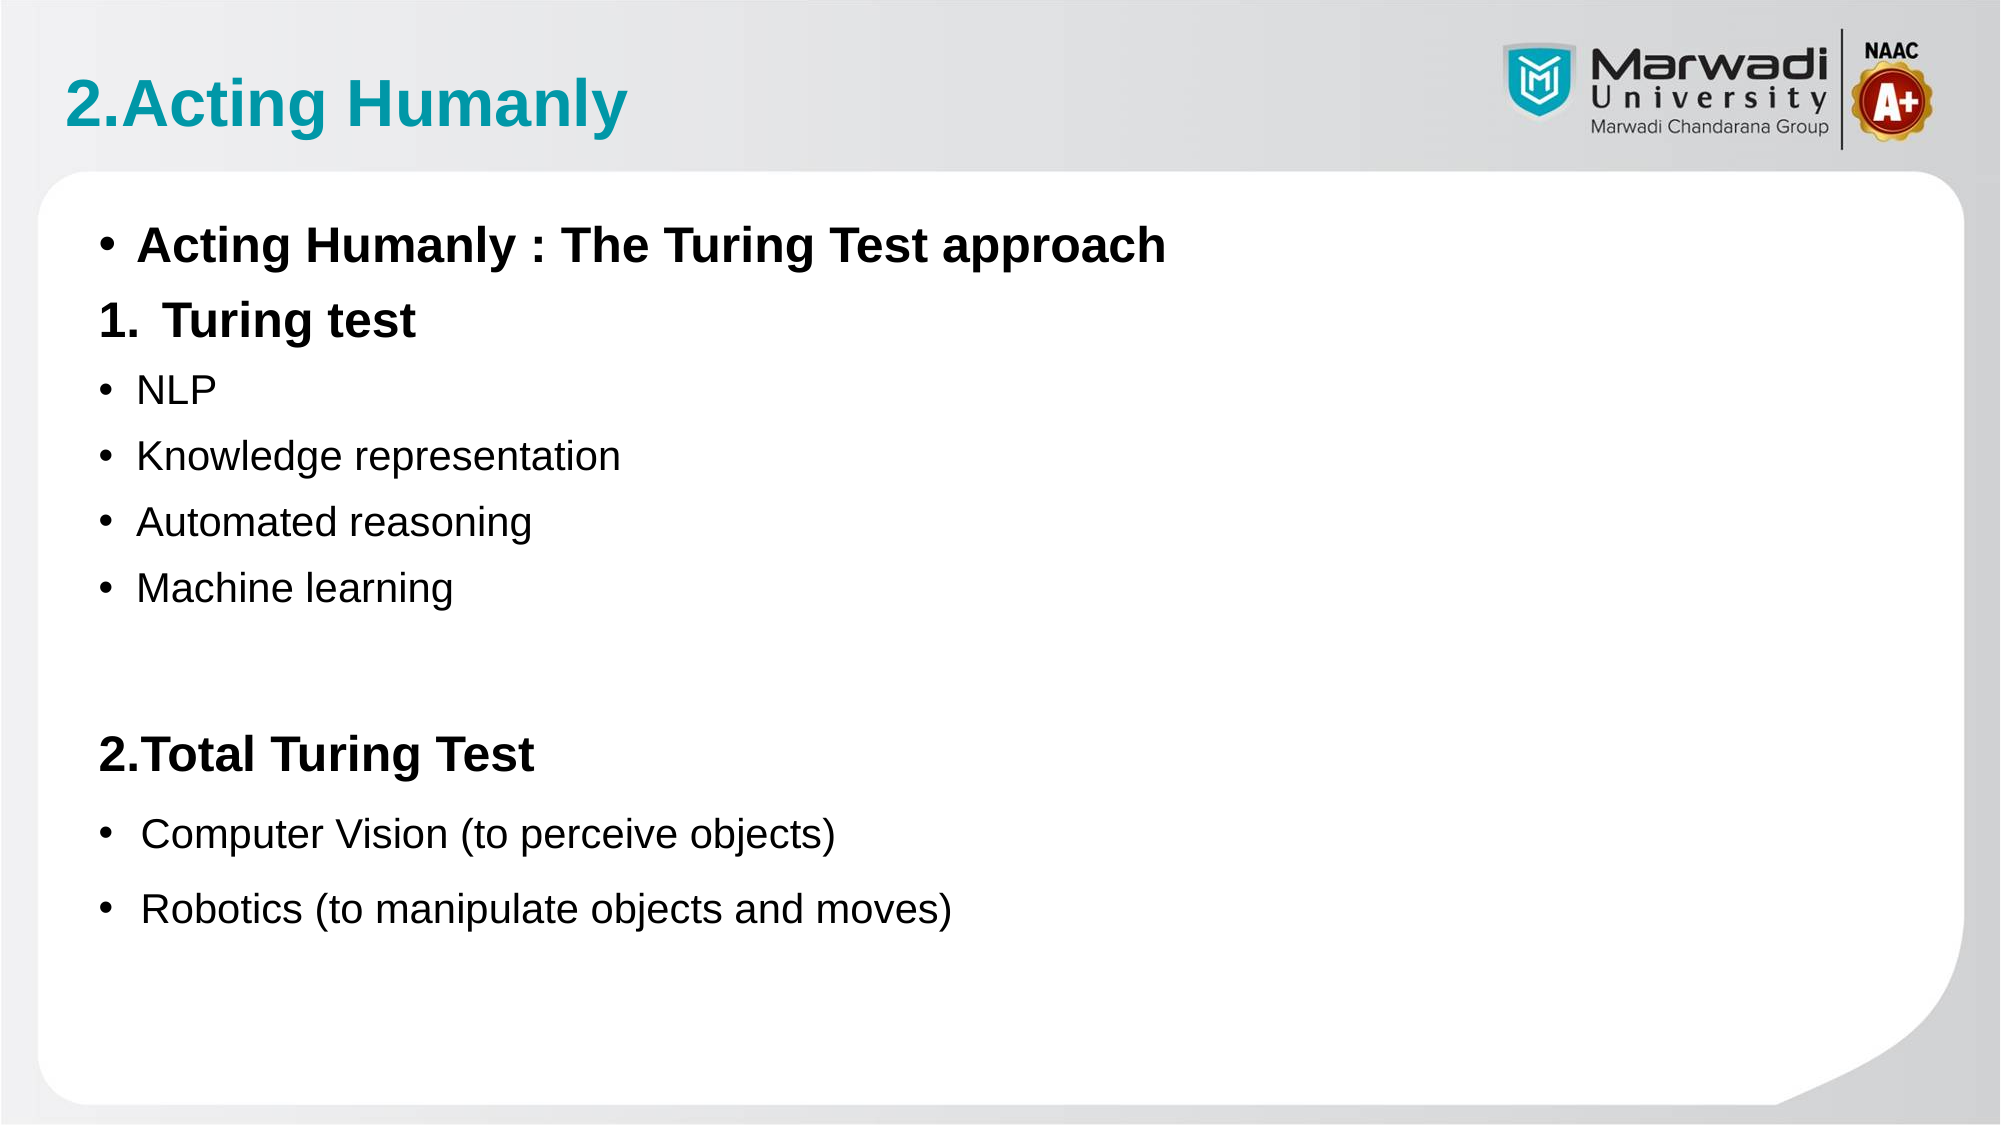

2.Acting Humanly
Acting Humanly : The Turing Test approach
Turing test
NLP
Knowledge representation
Automated reasoning
Machine learning
Total Turing Test
Computer Vision (to perceive objects)
Robotics (to manipulate objects and moves)